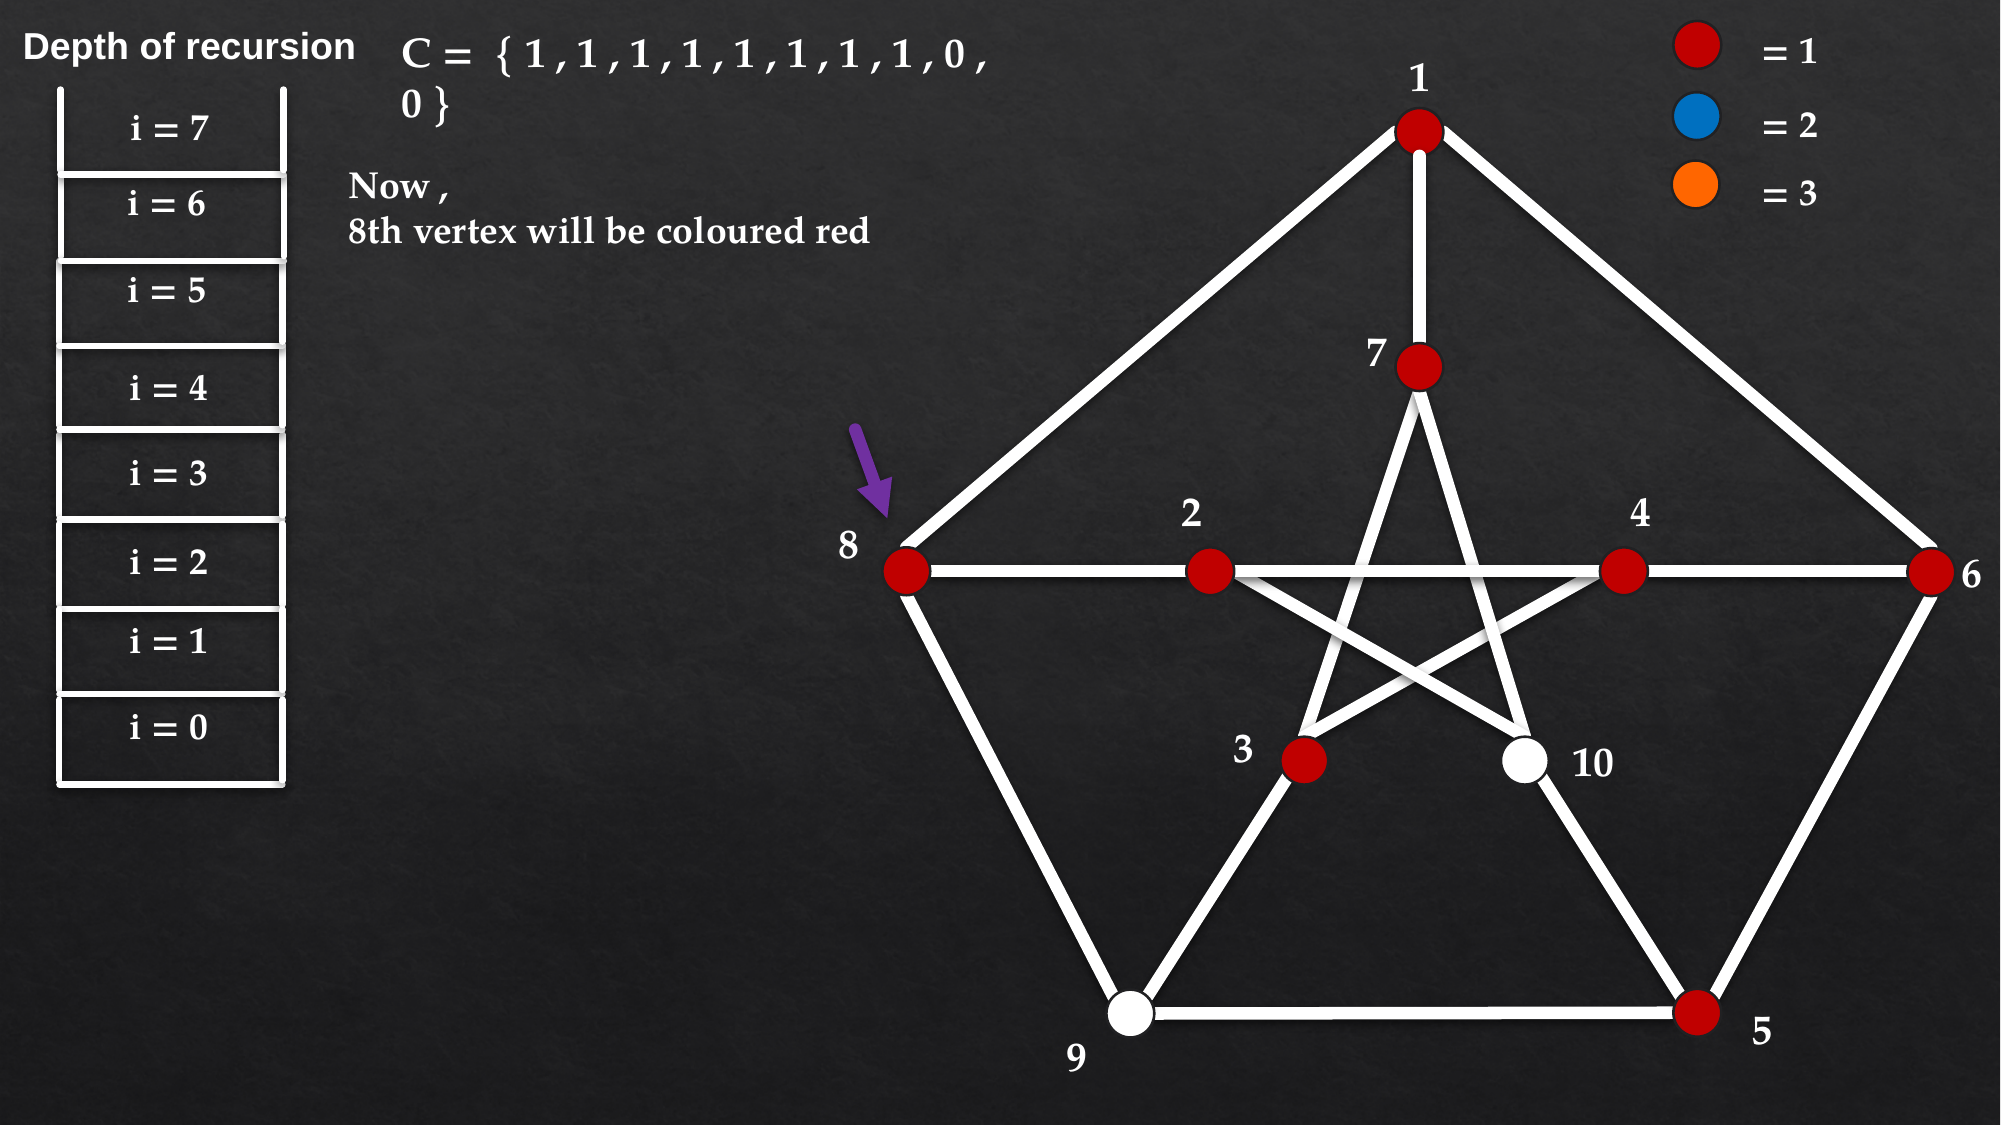

Depth of recursion
= 1
C =  { 1 , 1 , 1 , 1 , 1 , 1 , 1 , 1 , 0 , 0 }

1

= 2
i = 7

Now ,
8th vertex will be coloured red

= 3
i = 6
i = 5
7

i = 4
i = 3
2
4
8
i = 2
6

i = 1
i = 0
3
10

5
9